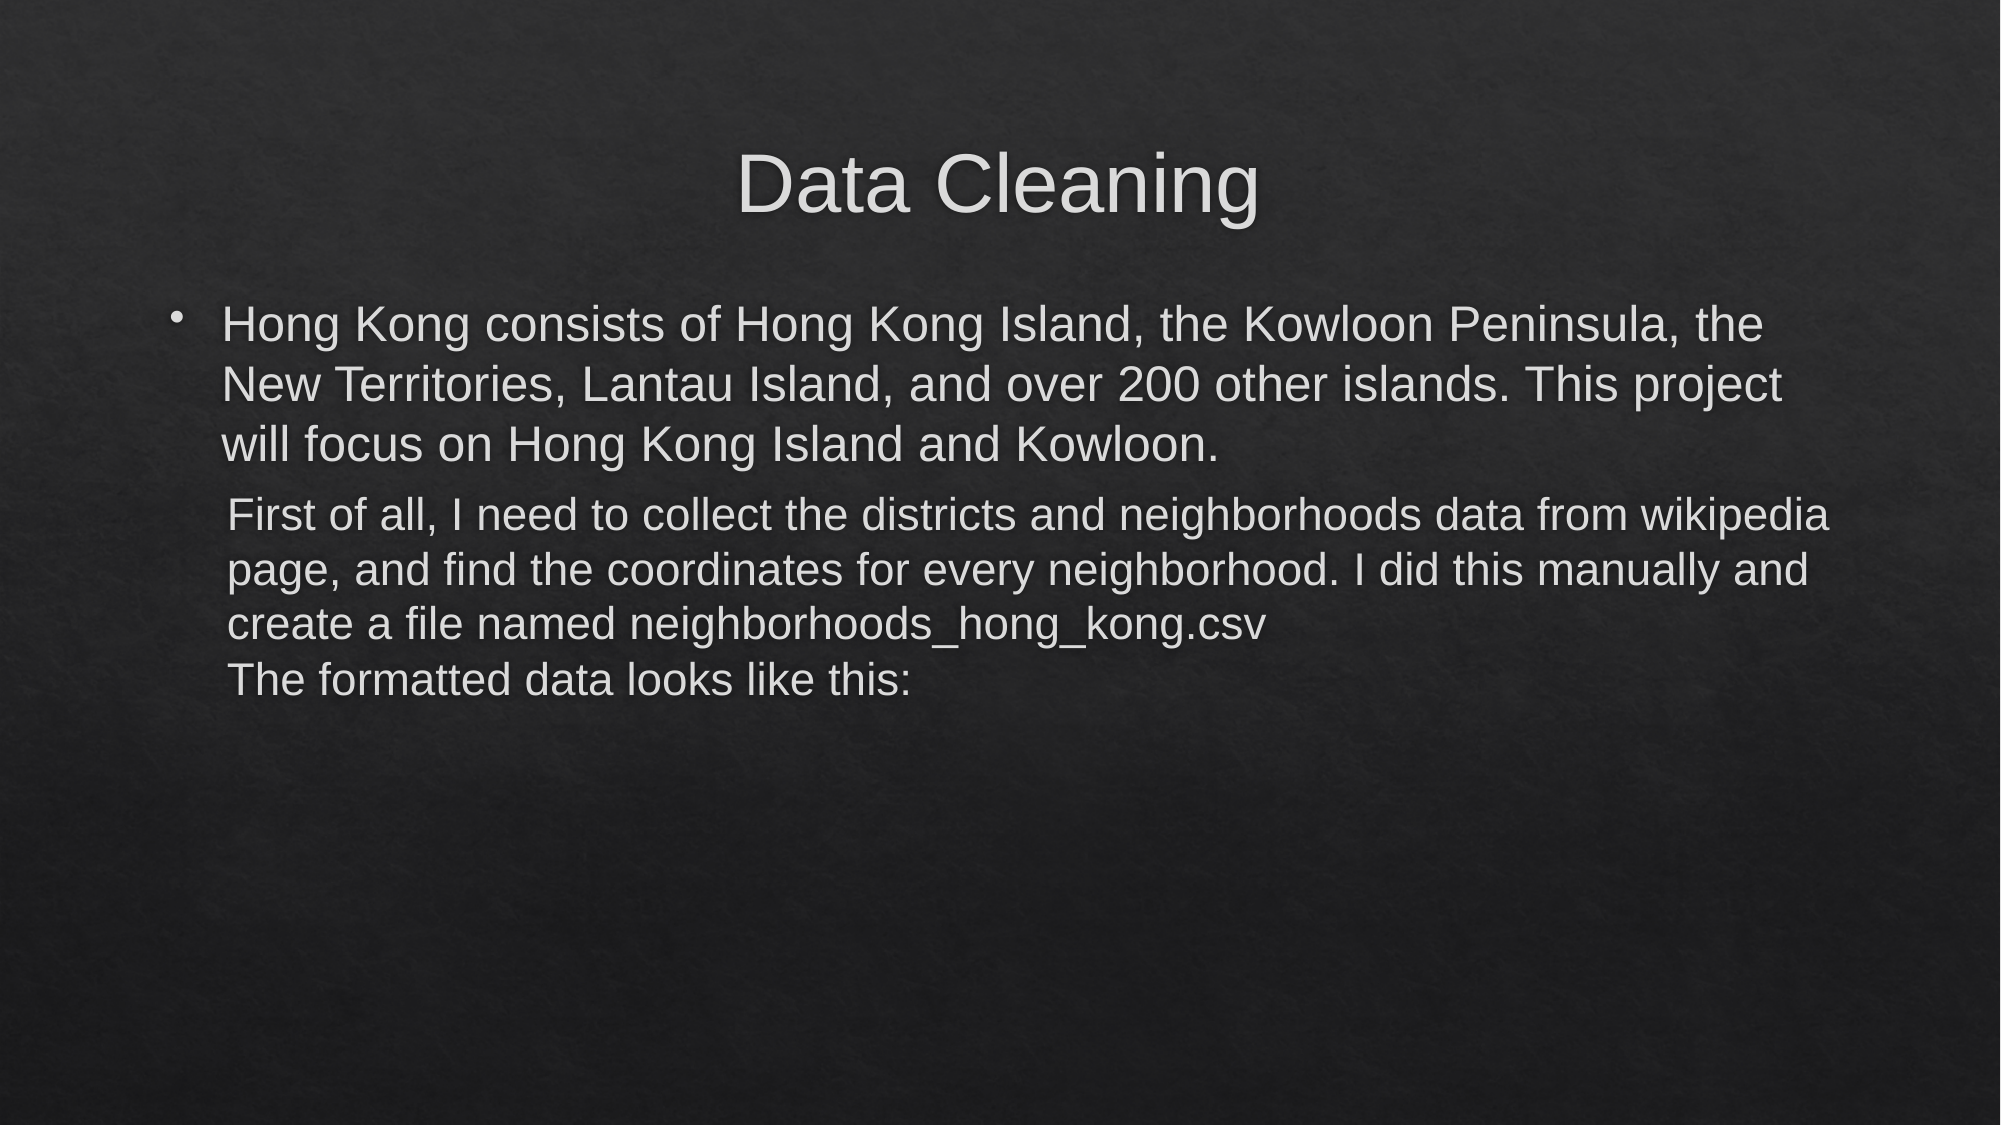

# Data Cleaning
Hong Kong consists of Hong Kong Island, the Kowloon Peninsula, the New Territories, Lantau Island, and over 200 other islands. This project will focus on Hong Kong Island and Kowloon.
First of all, I need to collect the districts and neighborhoods data from wikipedia page, and find the coordinates for every neighborhood. I did this manually and create a file named neighborhoods_hong_kong.csv
The formatted data looks like this: